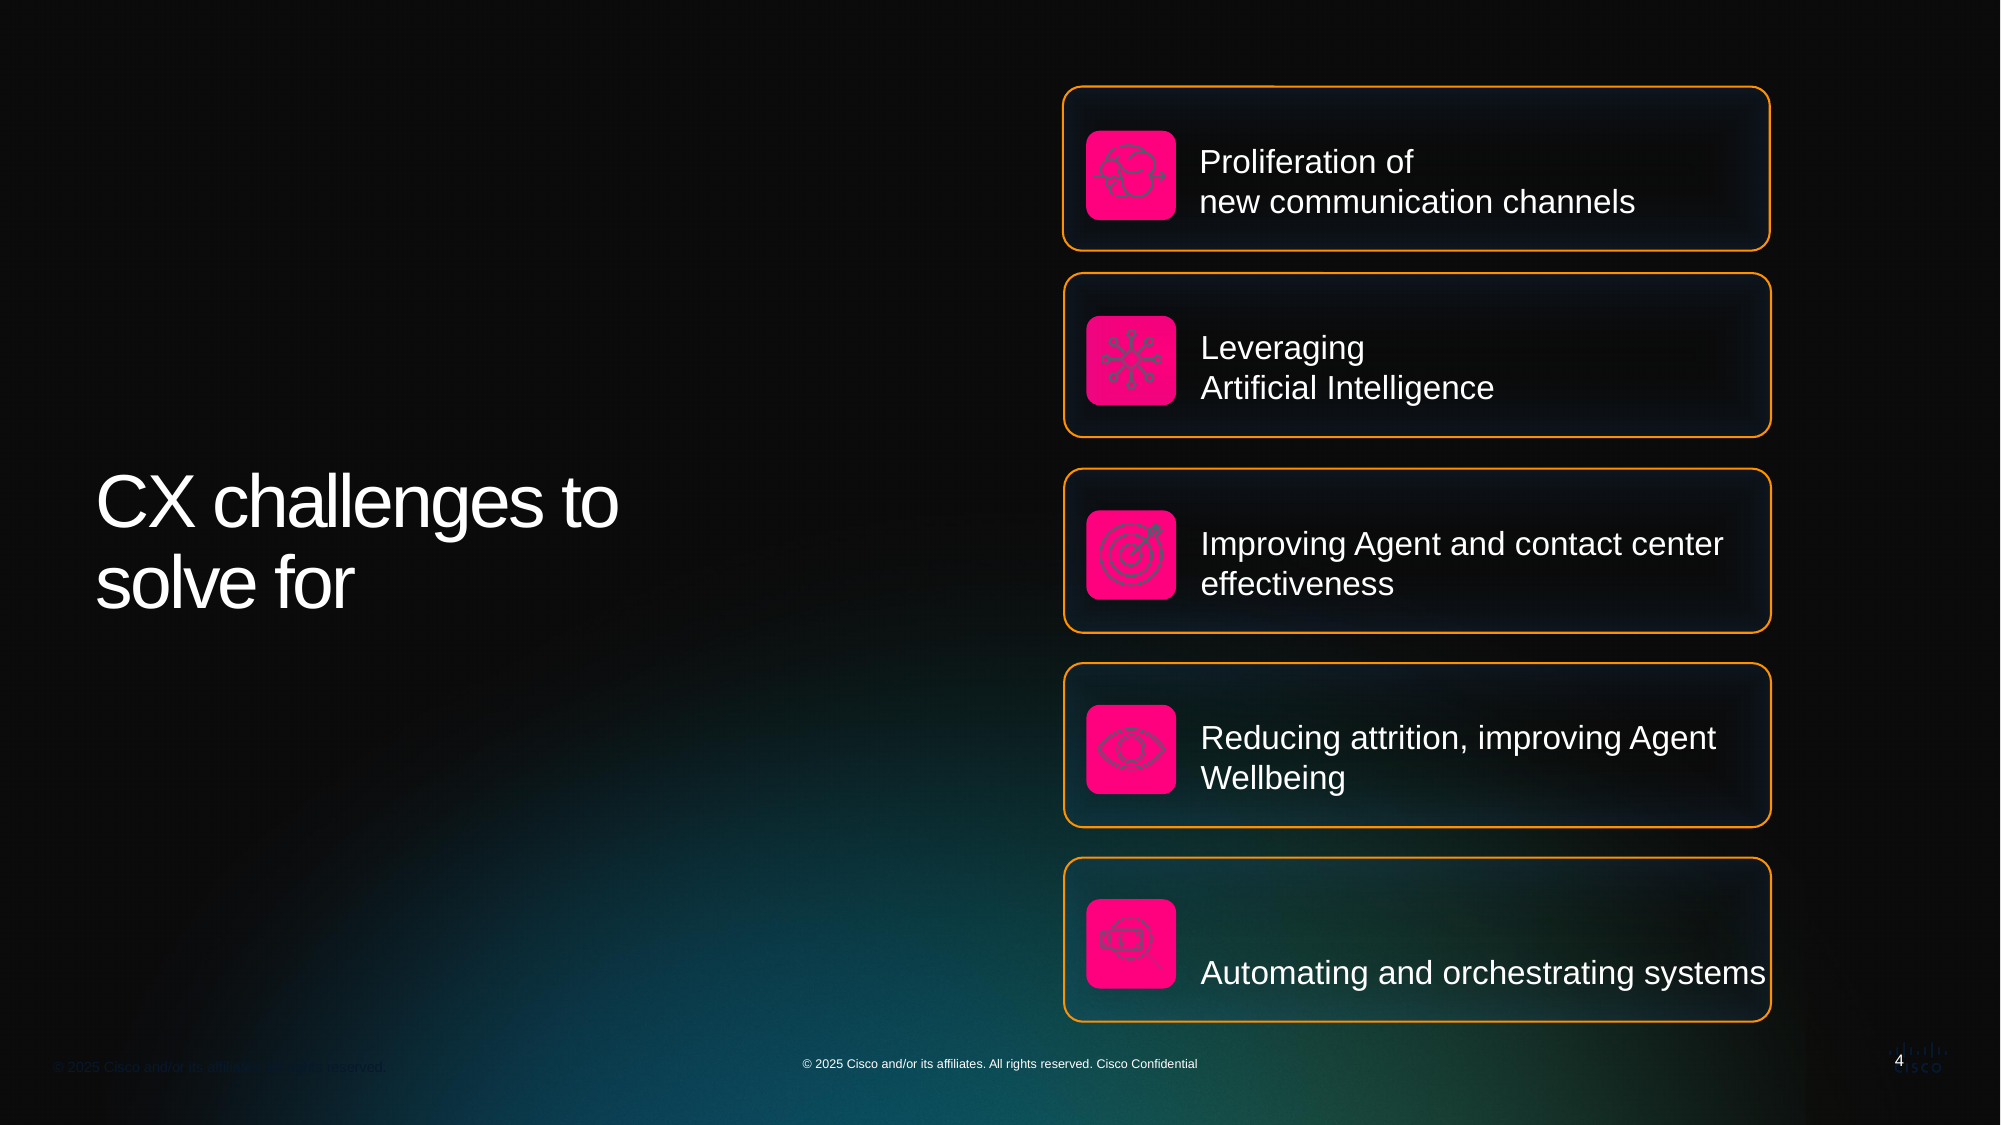

Proliferation of
new communication channels

Leveraging
Artificial Intelligence

CX challenges to solve for

Improving Agent and contact center effectiveness

Reducing attrition, improving Agent Wellbeing

Automating and orchestrating systems